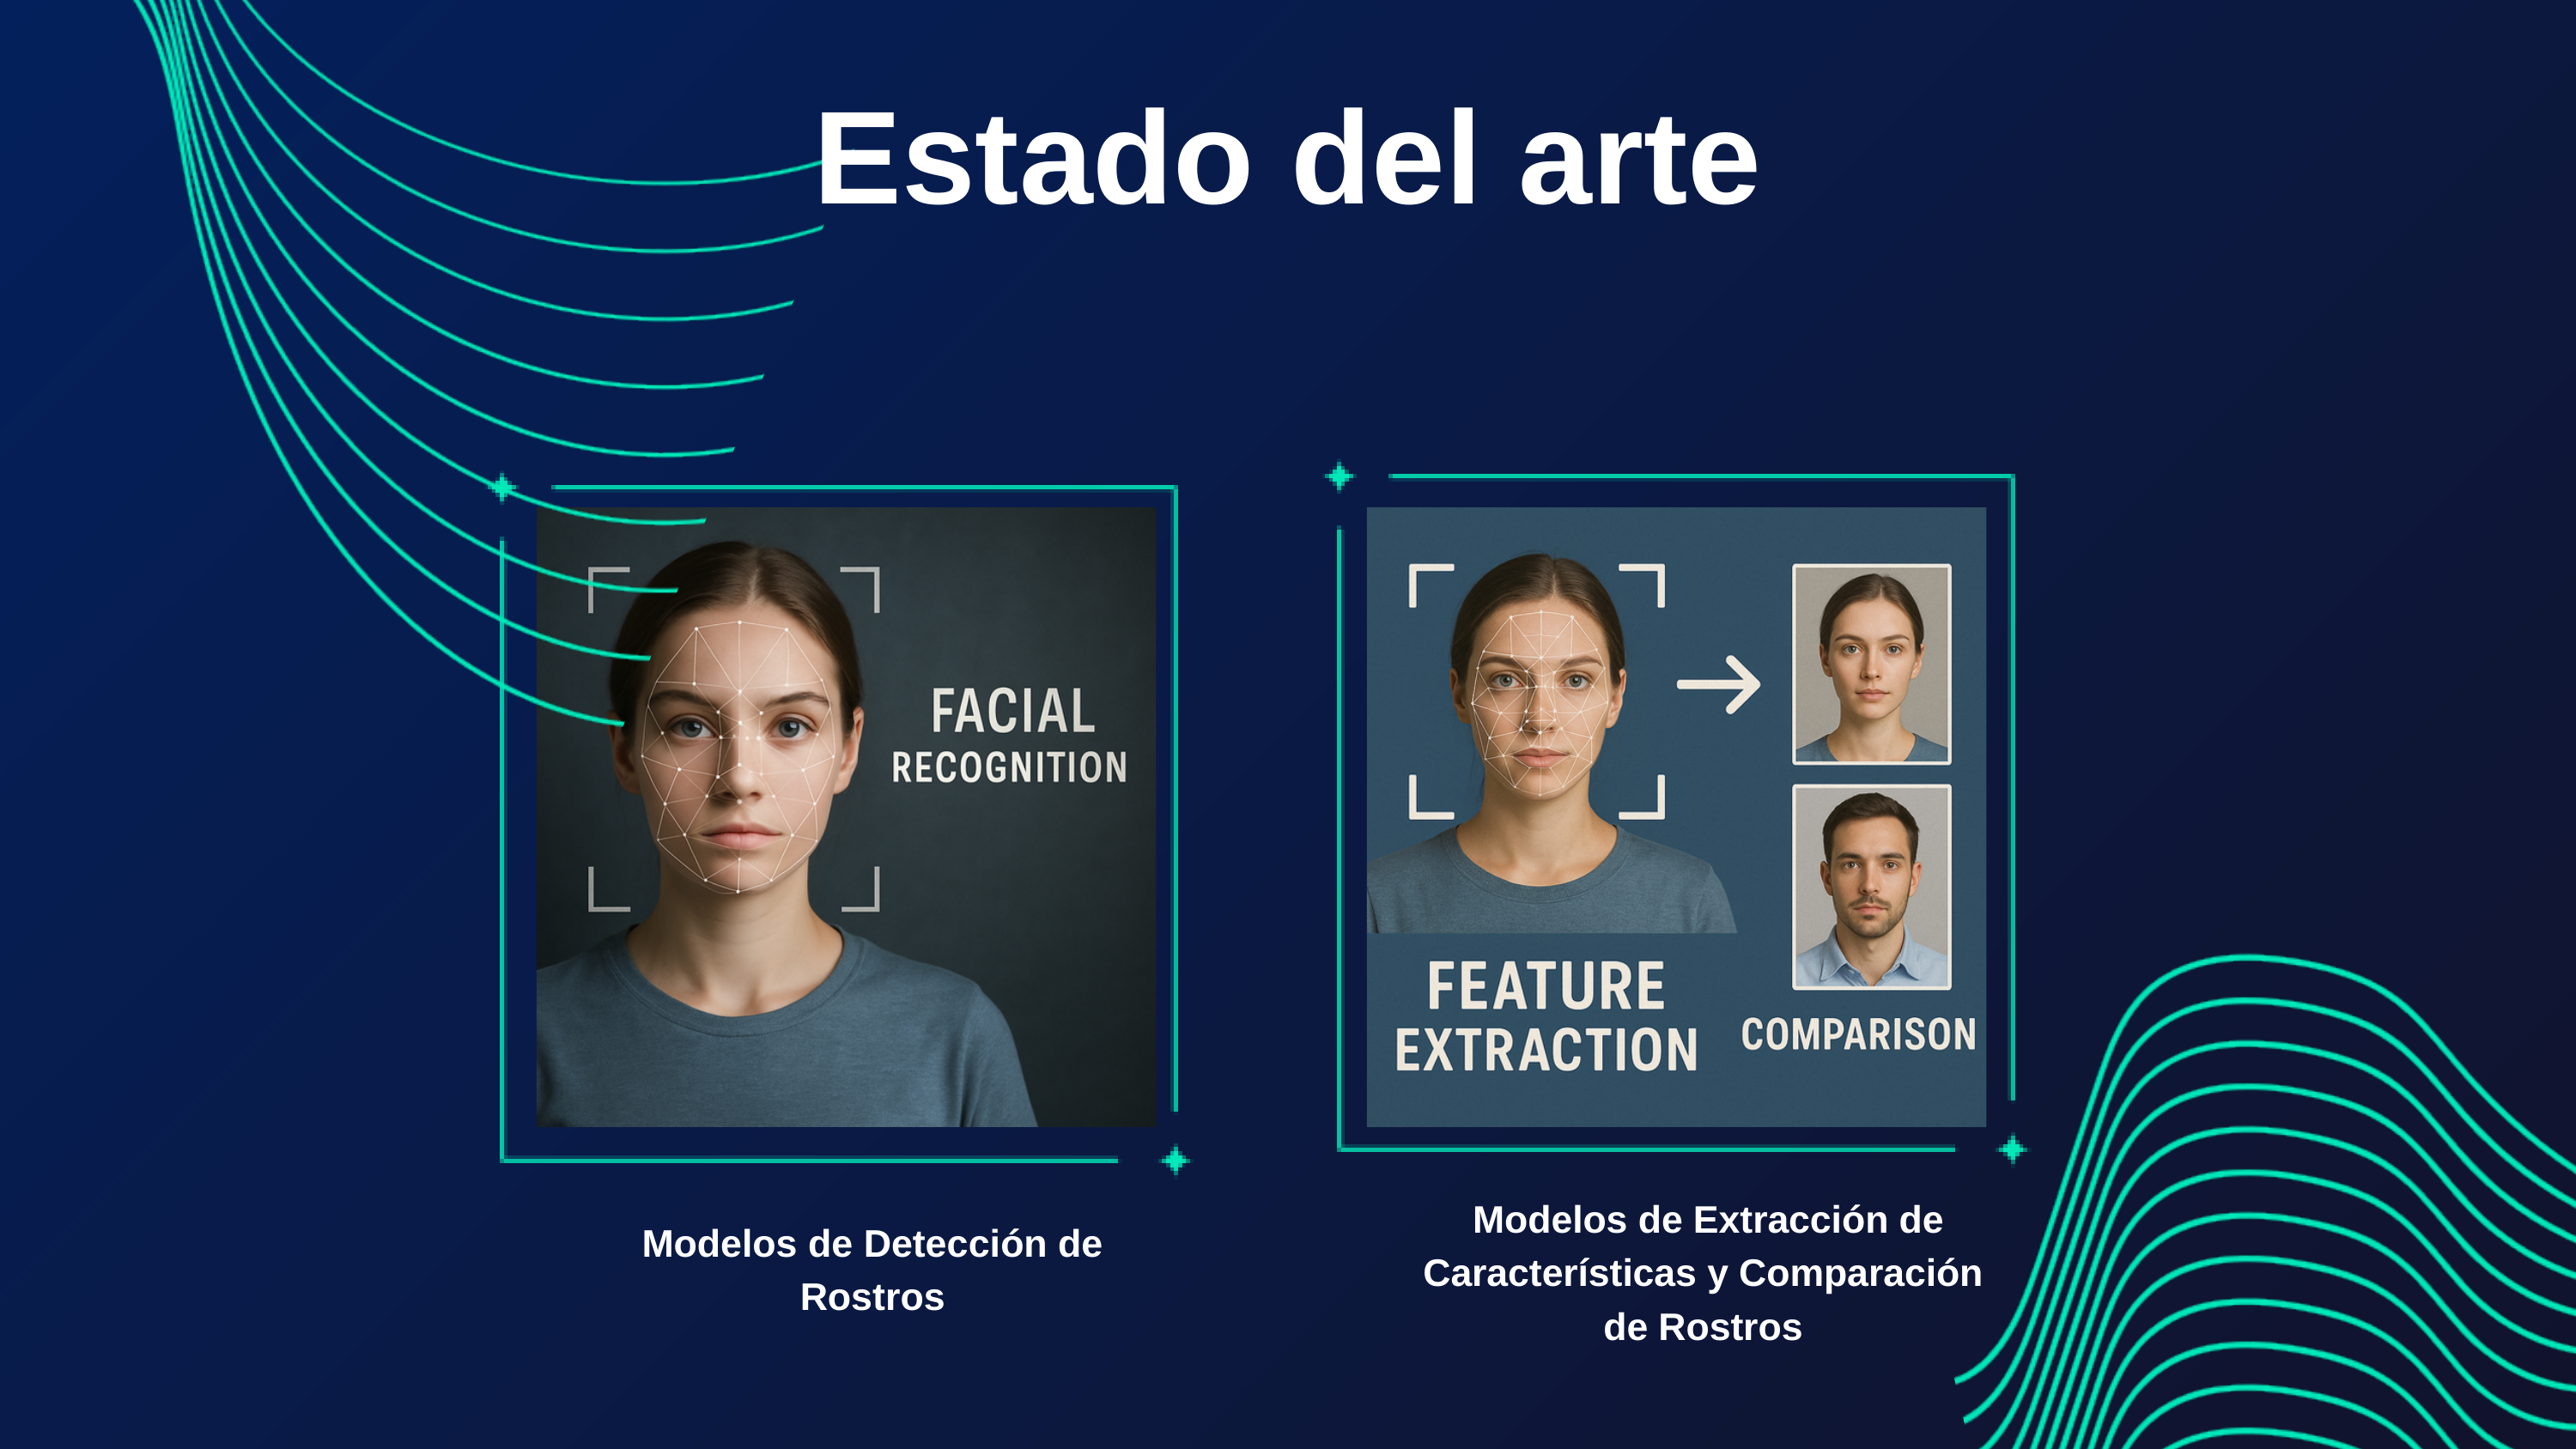

Estado del arte

 Modelos de Extracción de Características y Comparación de Rostros
Modelos de Detección de Rostros